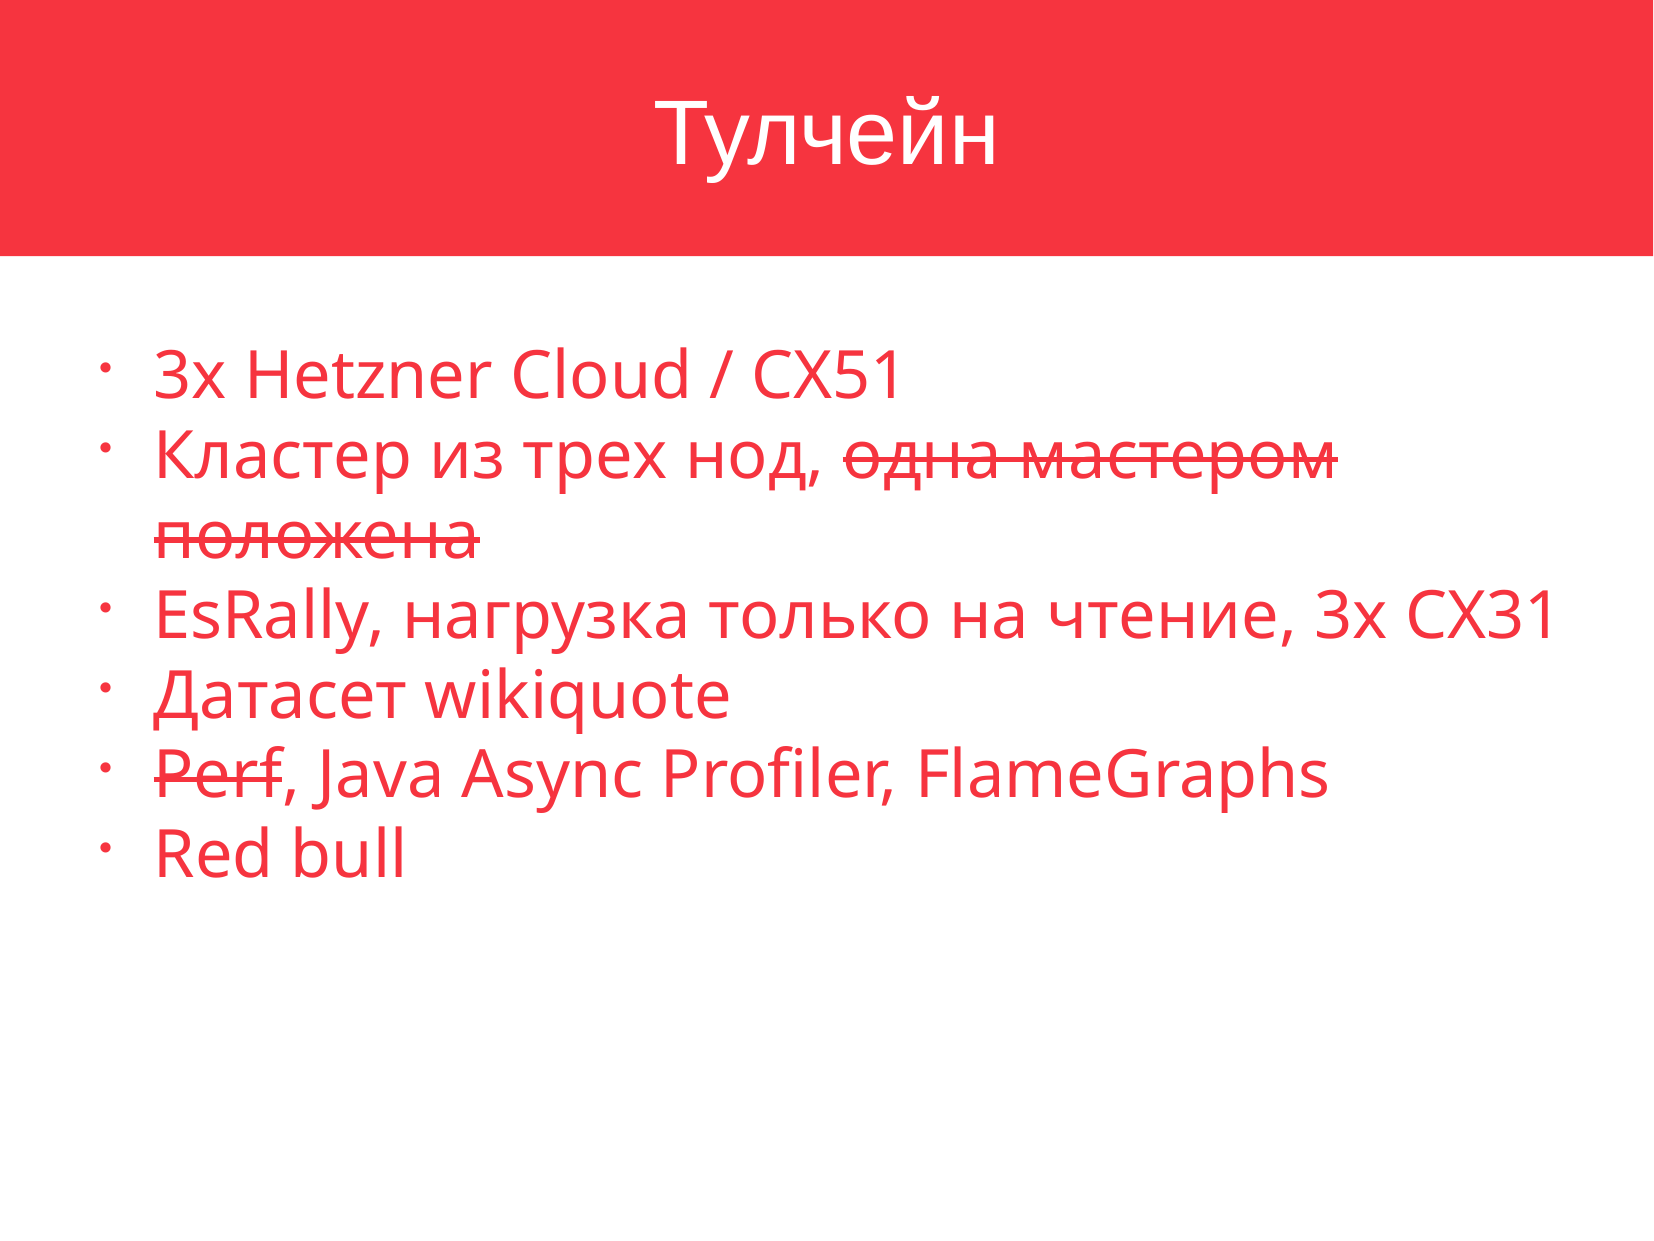

Тулчейн
3x Hetzner Cloud / CX51
Кластер из трех нод, одна мастером положена
EsRally, нагрузка только на чтение, 3х CX31
Датасет wikiquote
Perf, Java Async Profiler, FlameGraphs
Red bull